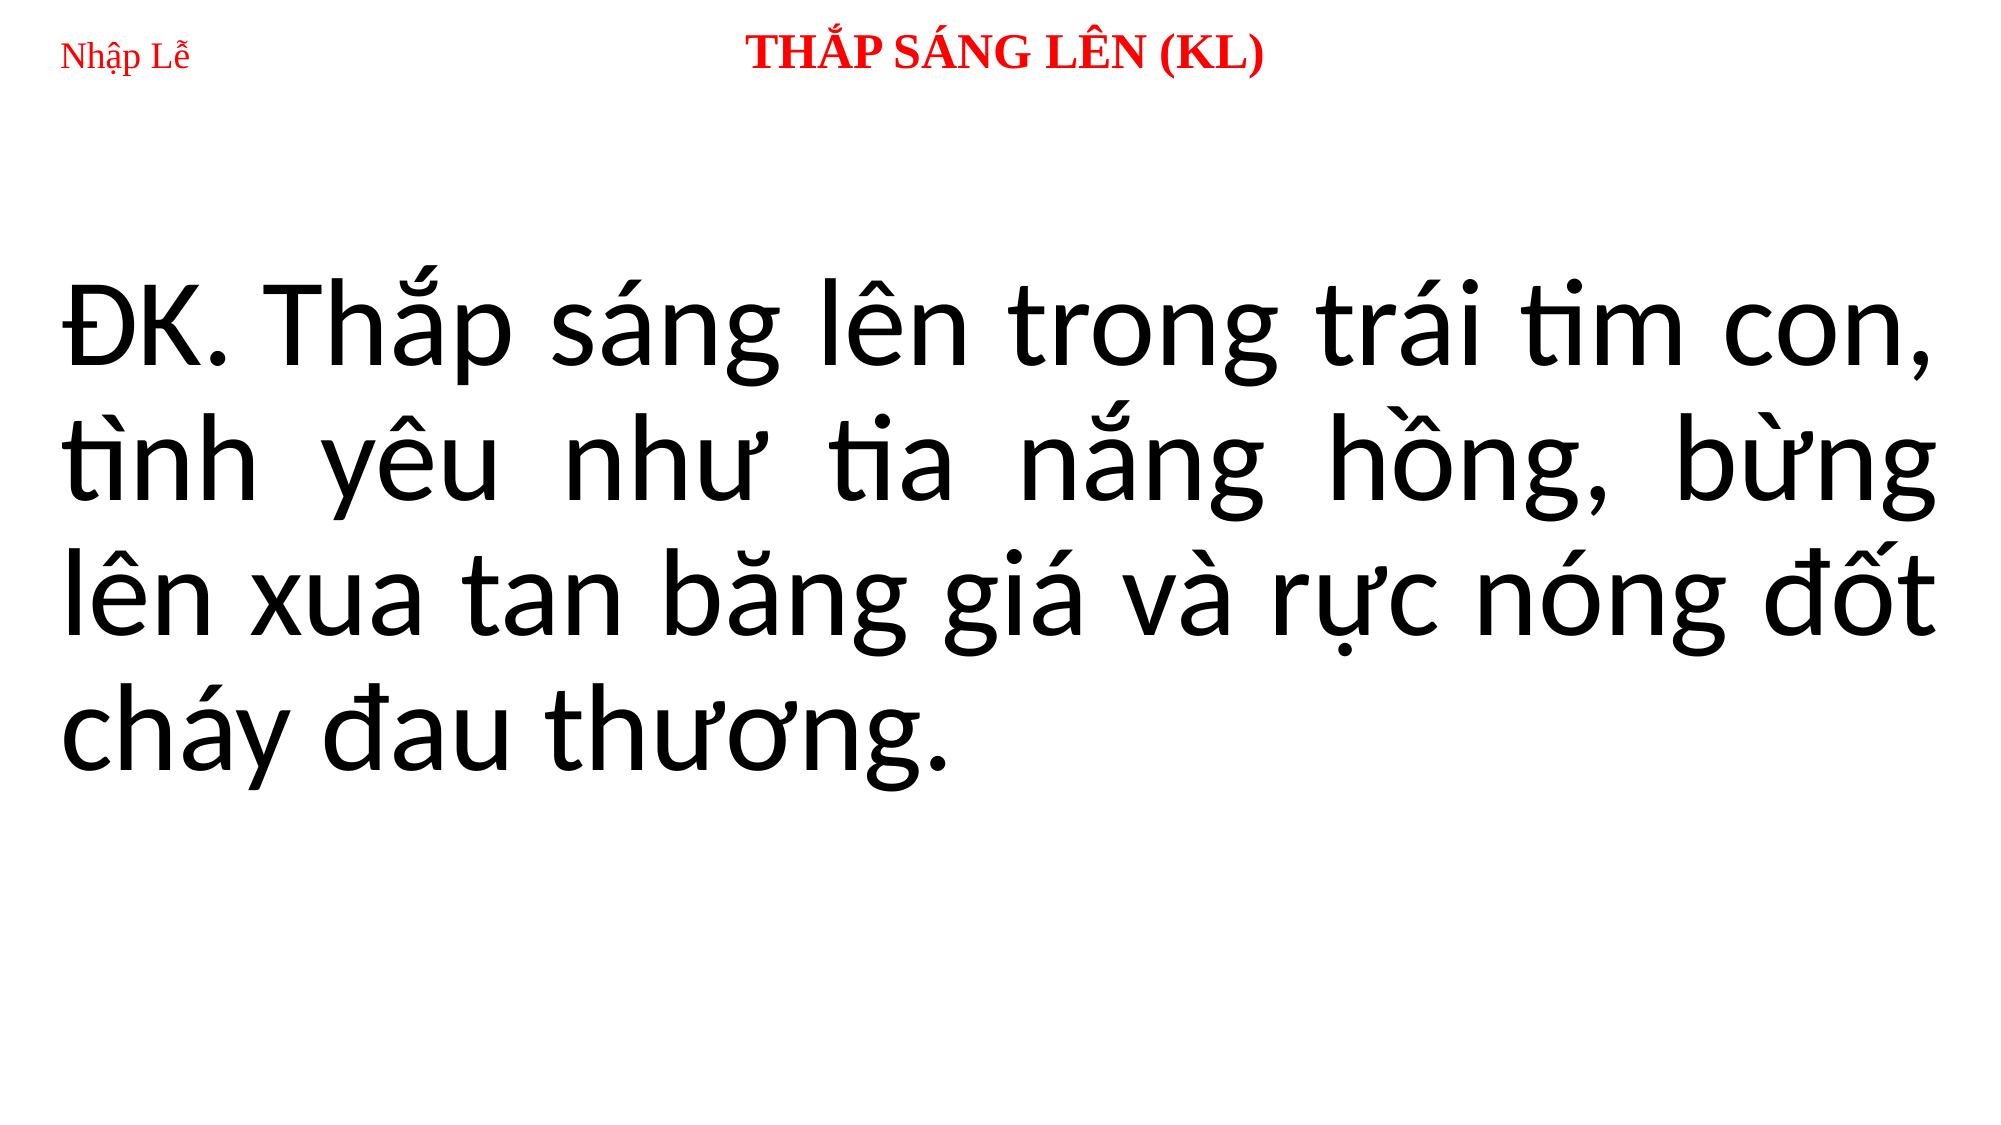

# Nhập Lễ                                    	         THẮP SÁNG LÊN (KL)
ÐK. Thắp sáng lên trong trái tim con, tình yêu như tia nắng hồng, bừng lên xua tan băng giá và rực nóng đốt cháy đau thương.